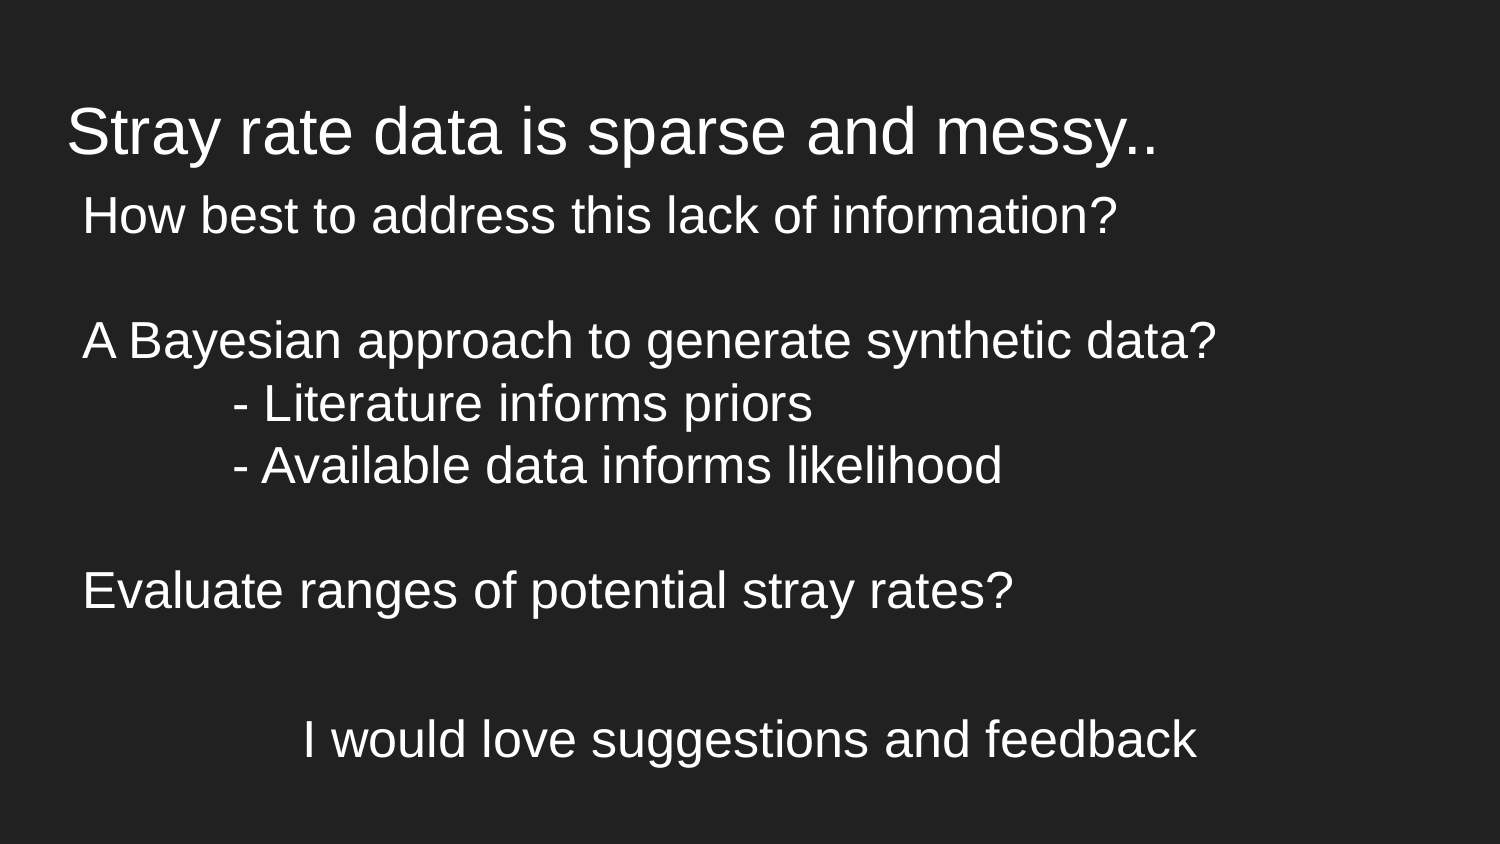

# Stray rate data is sparse and messy..
How best to address this lack of information?

A Bayesian approach to generate synthetic data?
	- Literature informs priors
	- Available data informs likelihood

Evaluate ranges of potential stray rates?
I would love suggestions and feedback